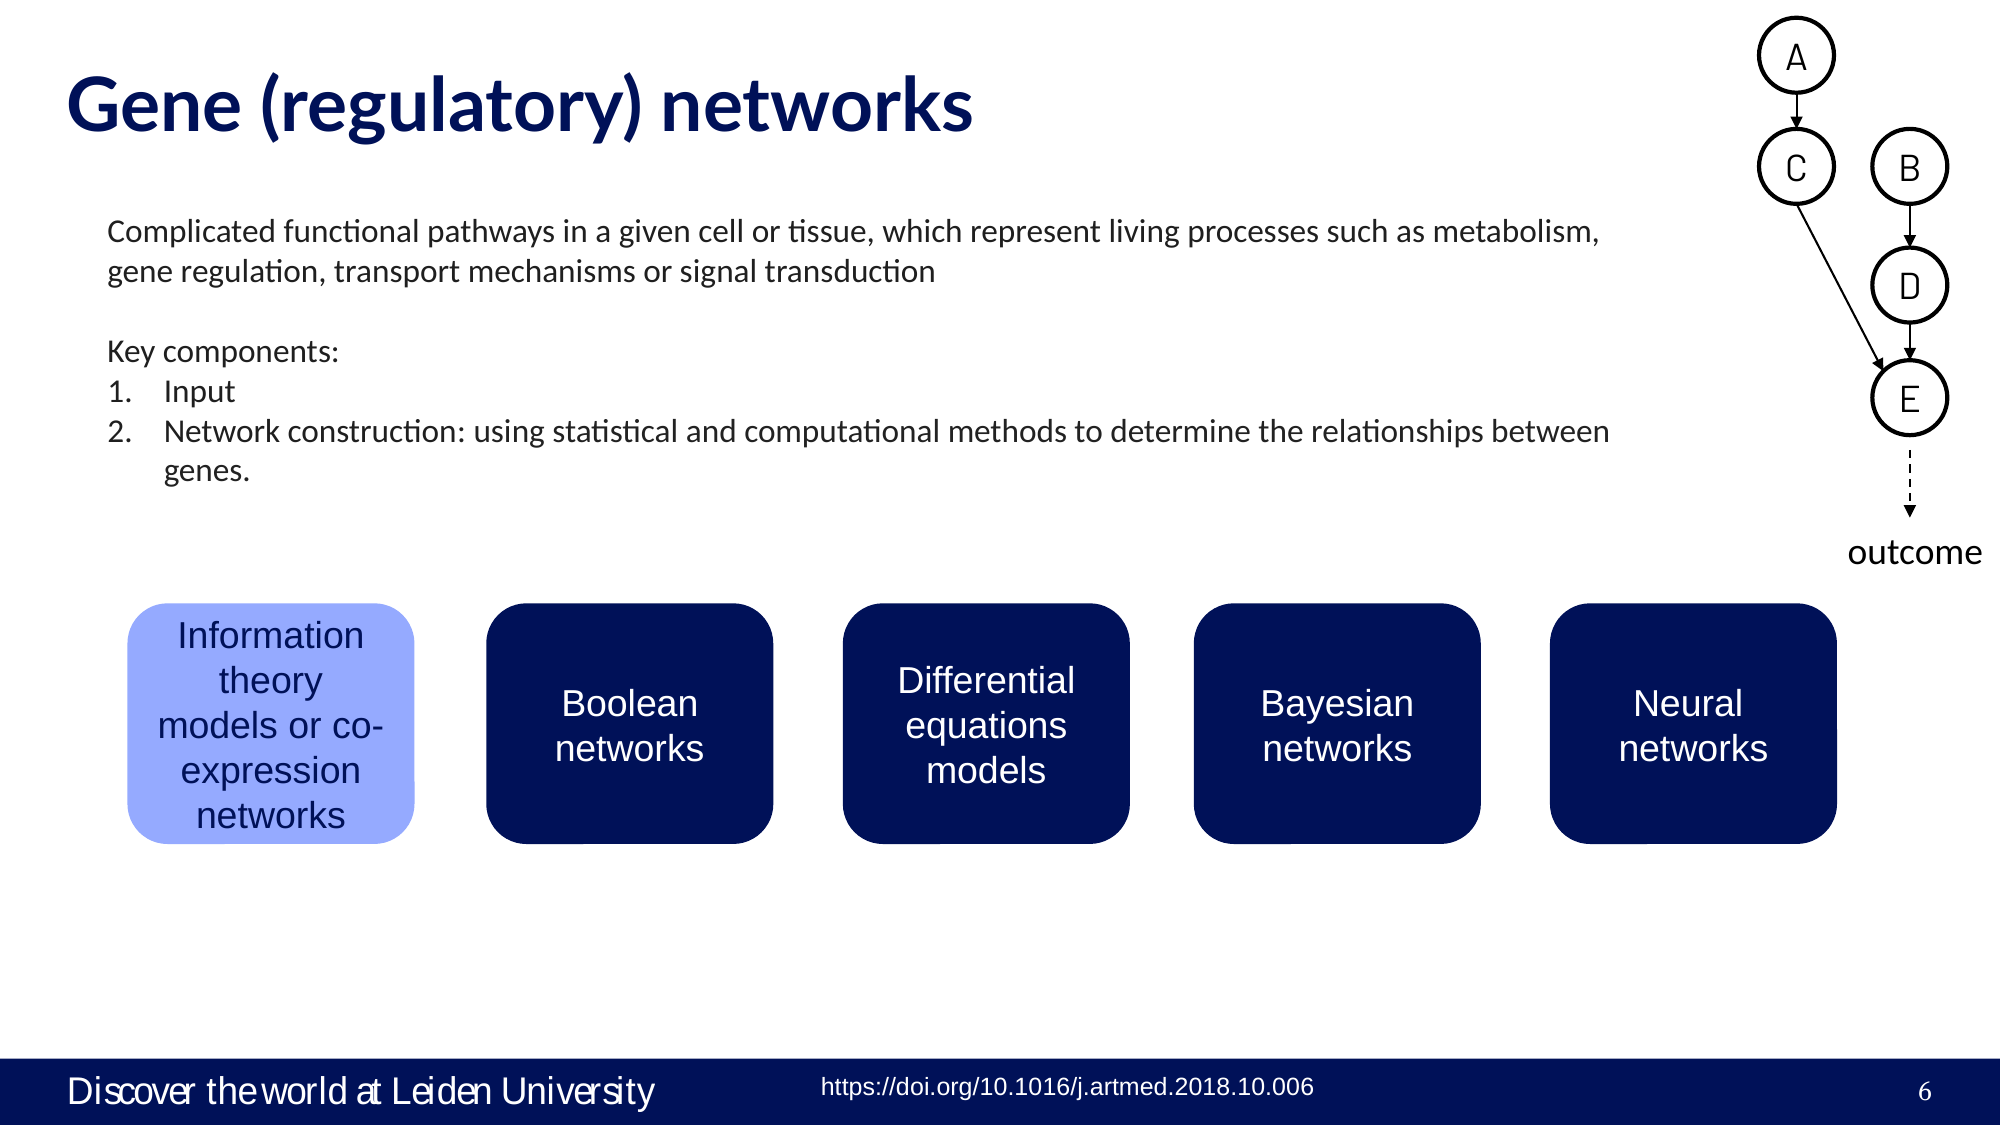

A
# Gene (regulatory) networks
C
B
Complicated functional pathways in a given cell or tissue, which represent living processes such as metabolism, gene regulation, transport mechanisms or signal transduction

Key components:
Input
Network construction: using statistical and computational methods to determine the relationships between genes.

D
E
outcome
Neural  networks
Information theory models or co-expression networks
Boolean networks
Differential equations models
Bayesian networks
6
https://doi.org/10.1016/j.artmed.2018.10.006